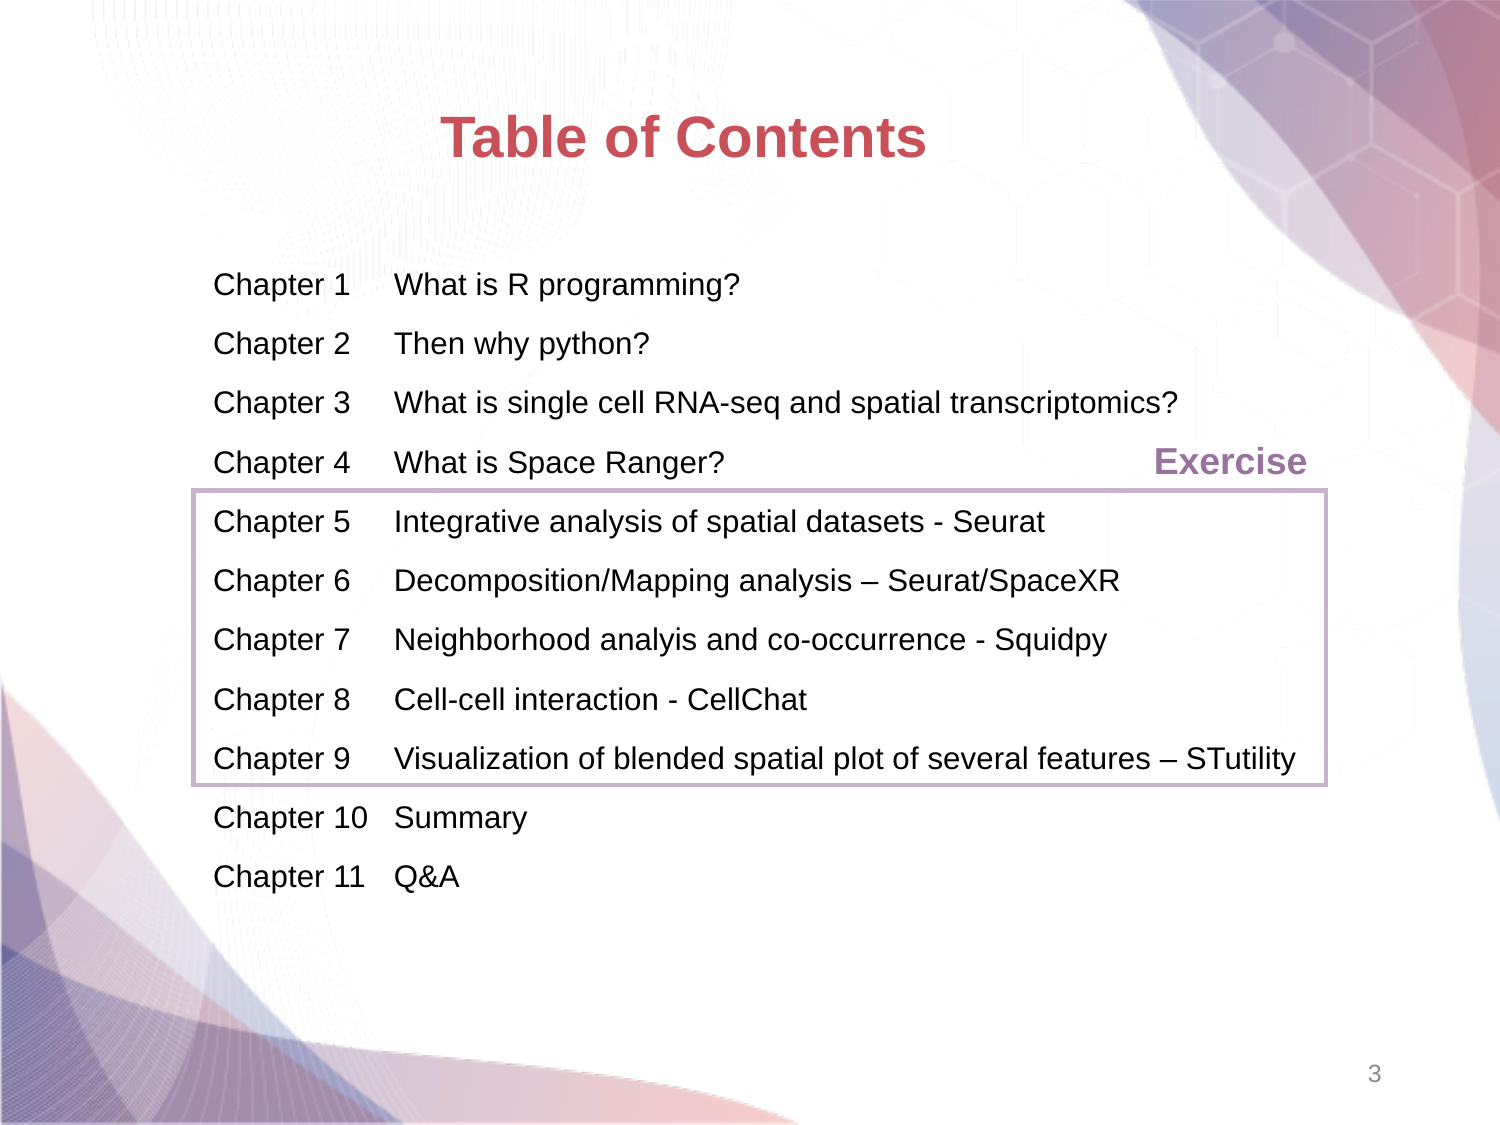

Table of Contents

| Chapter 1 | What is R programming? |
| --- | --- |
| Chapter 2 | Then why python? |
| Chapter 3 | What is single cell RNA-seq and spatial transcriptomics? |
| Chapter 4 | What is Space Ranger? |
| Chapter 5 | Integrative analysis of spatial datasets - Seurat |
| Chapter 6 | Decomposition/Mapping analysis – Seurat/SpaceXR |
| Chapter 7 | Neighborhood analyis and co-occurrence - Squidpy |
| Chapter 8 | Cell-cell interaction - CellChat |
| Chapter 9 | Visualization of blended spatial plot of several features – STutility |
| Chapter 10 | Summary |
| Chapter 11 | Q&A |
Exercise

3